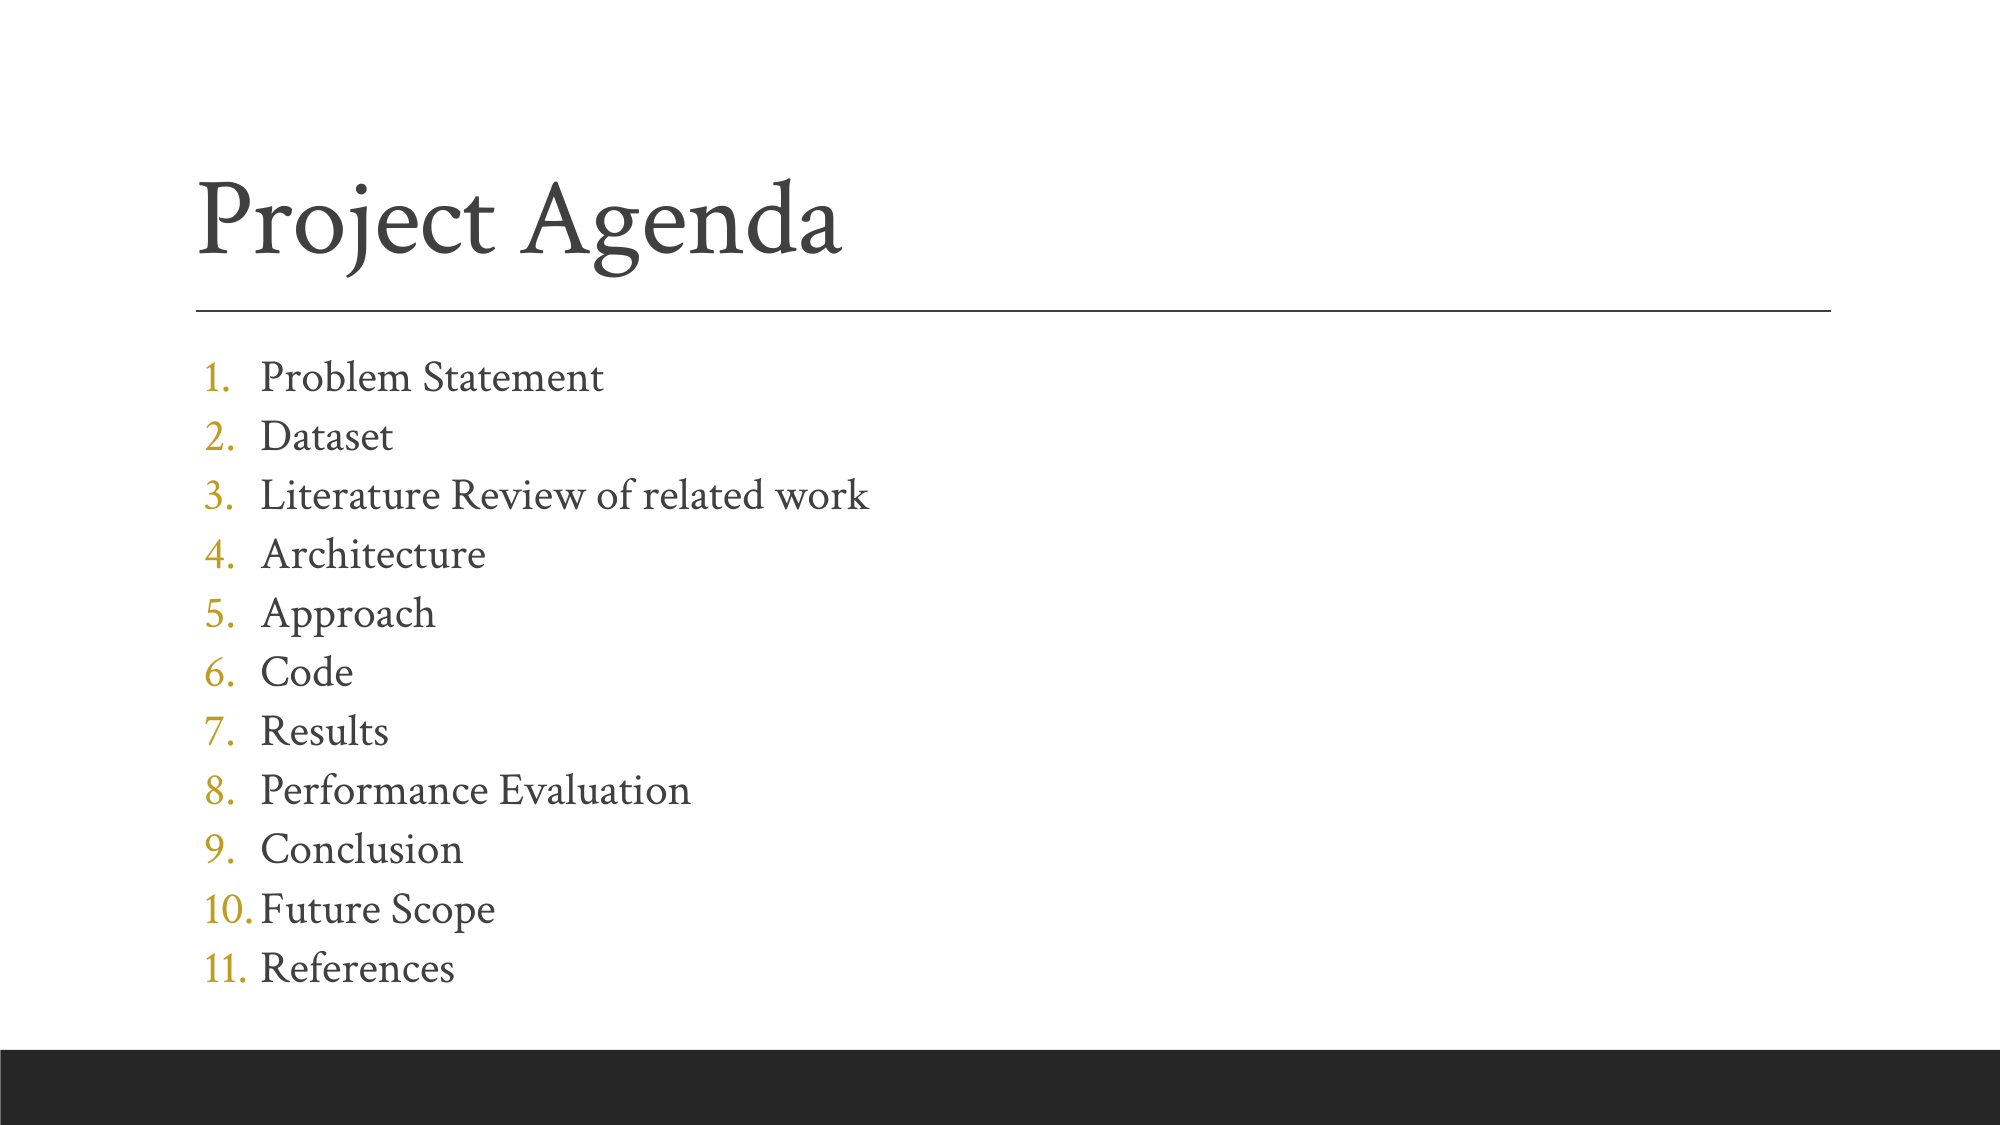

# Project Agenda
Problem Statement
Dataset
Literature Review of related work
Architecture
Approach
Code
Results
Performance Evaluation
Conclusion
Future Scope
References